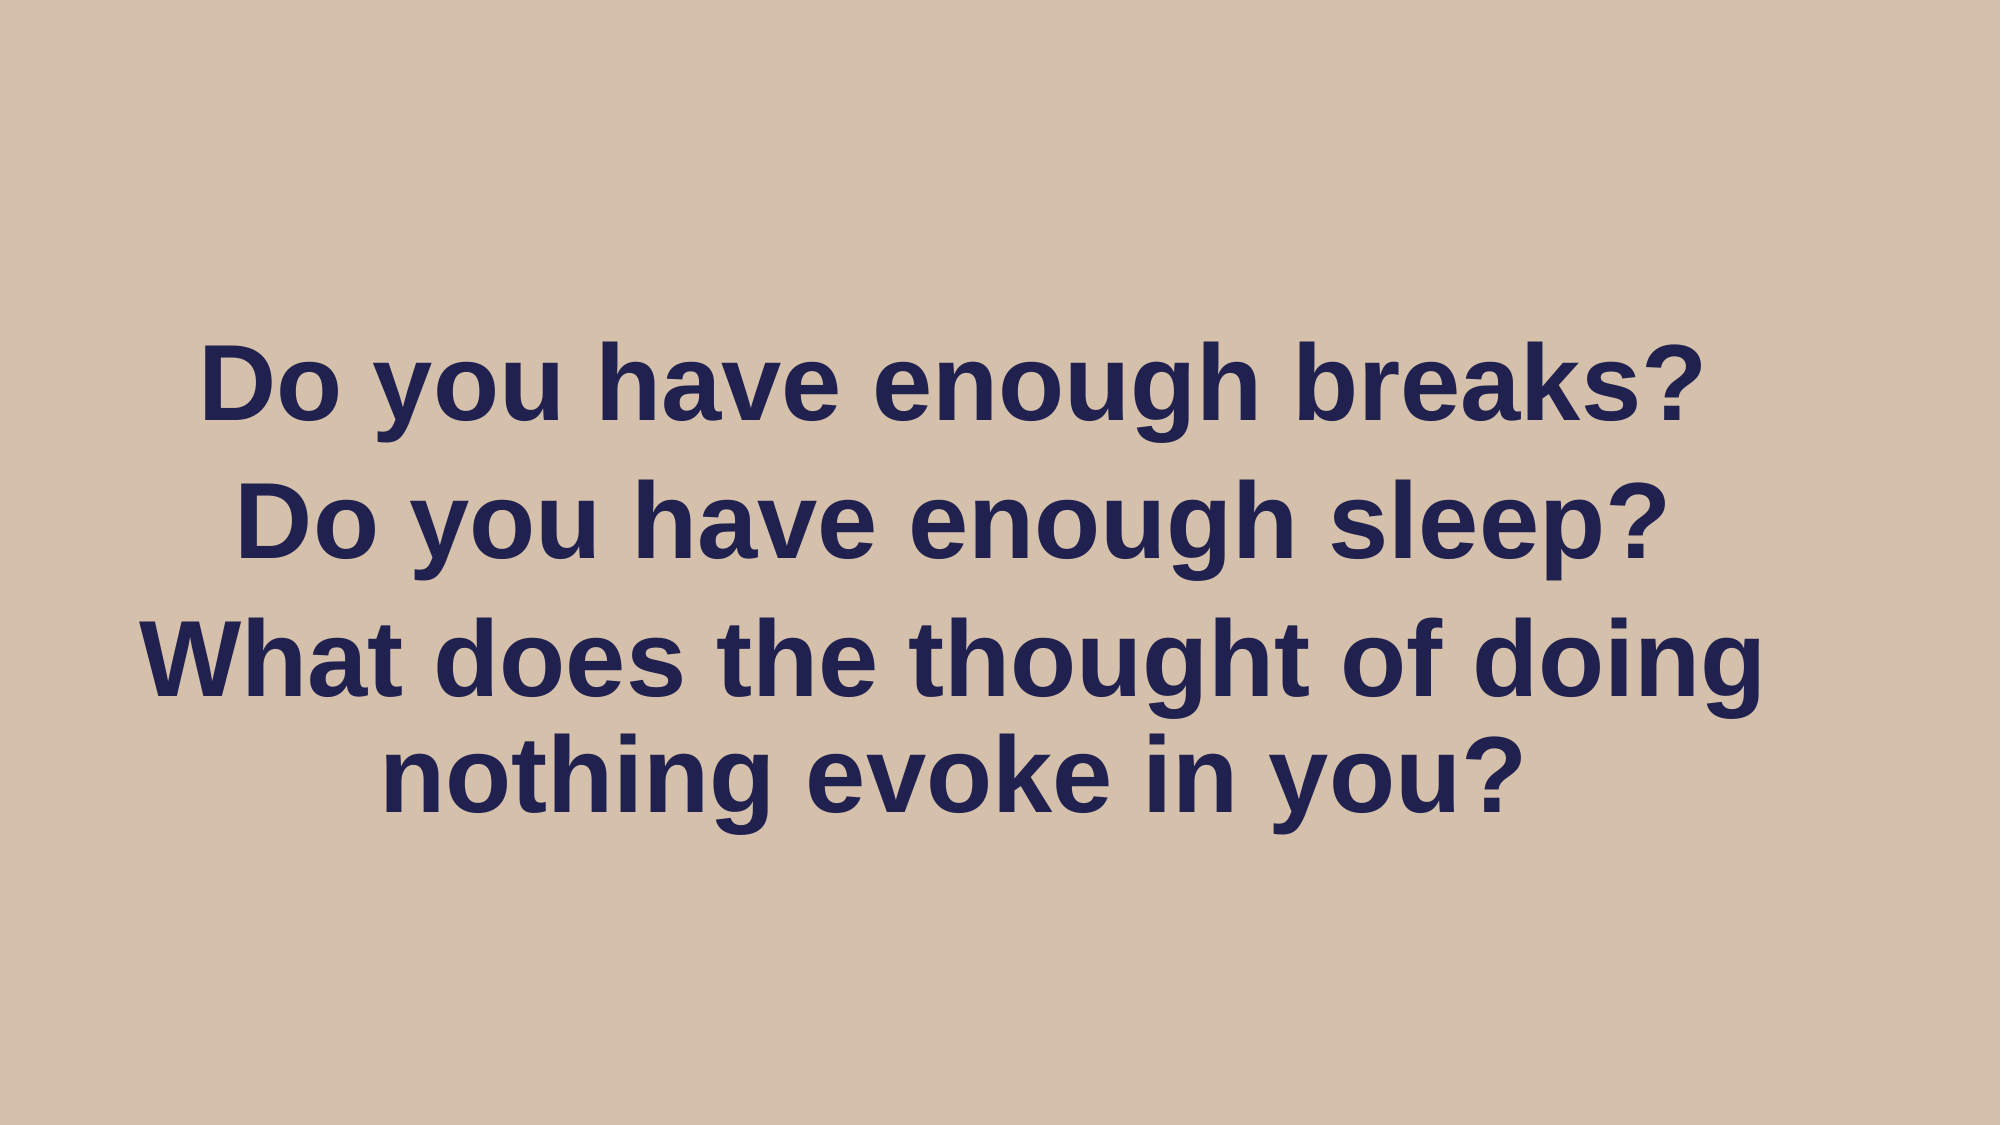

Do you have enough breaks?
Do you have enough sleep?
What does the thought of doing nothing evoke in you?